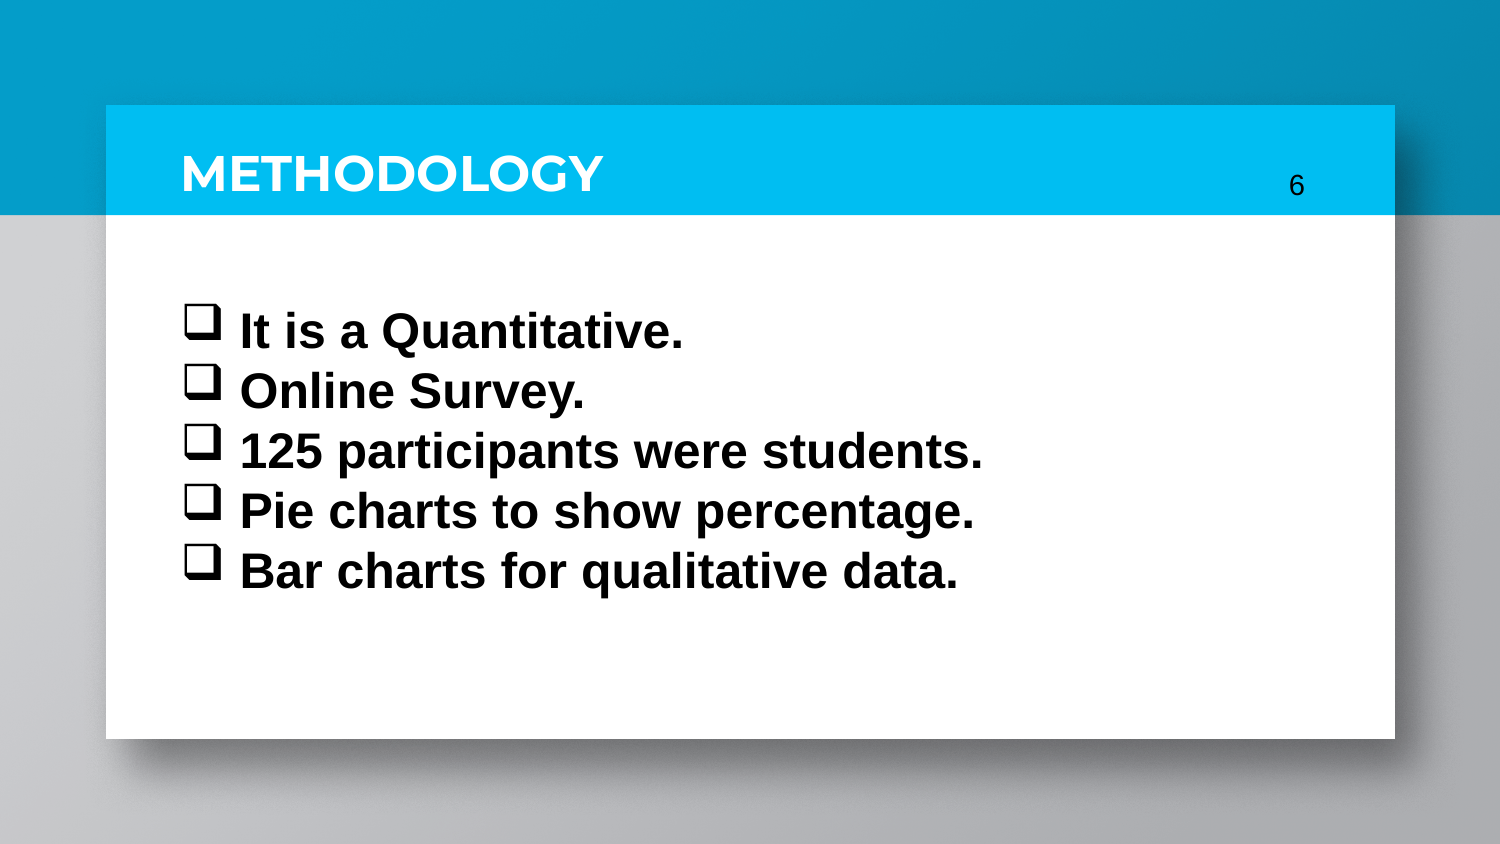

# METHODOLOGY
6
 It is a Quantitative.
 Online Survey.
 125 participants were students.
 Pie charts to show percentage.
 Bar charts for qualitative data.